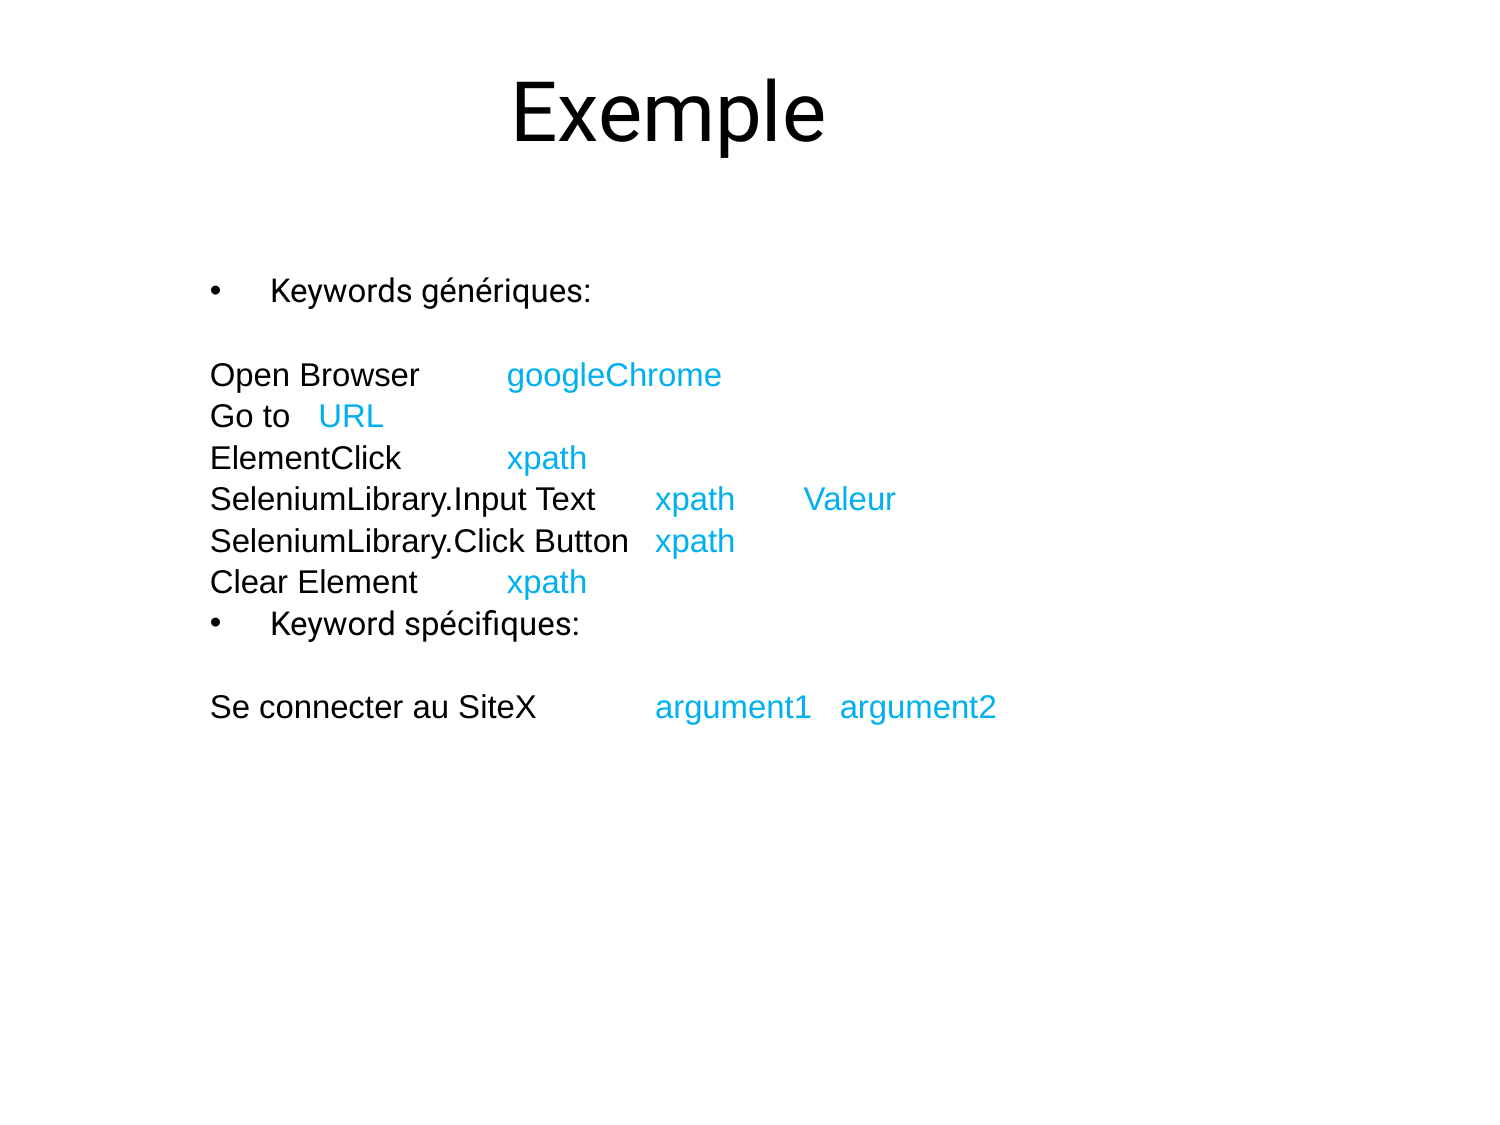

# Exemple
Keywords génériques:

Open Browser	googleChrome
Go to   URL
ElementClick	xpath
SeleniumLibrary.Input Text	xpath	Valeur
SeleniumLibrary.Click Button	xpath
Clear Element	xpath
Keyword spécifiques:

Se connecter au SiteX	argument1   argument2